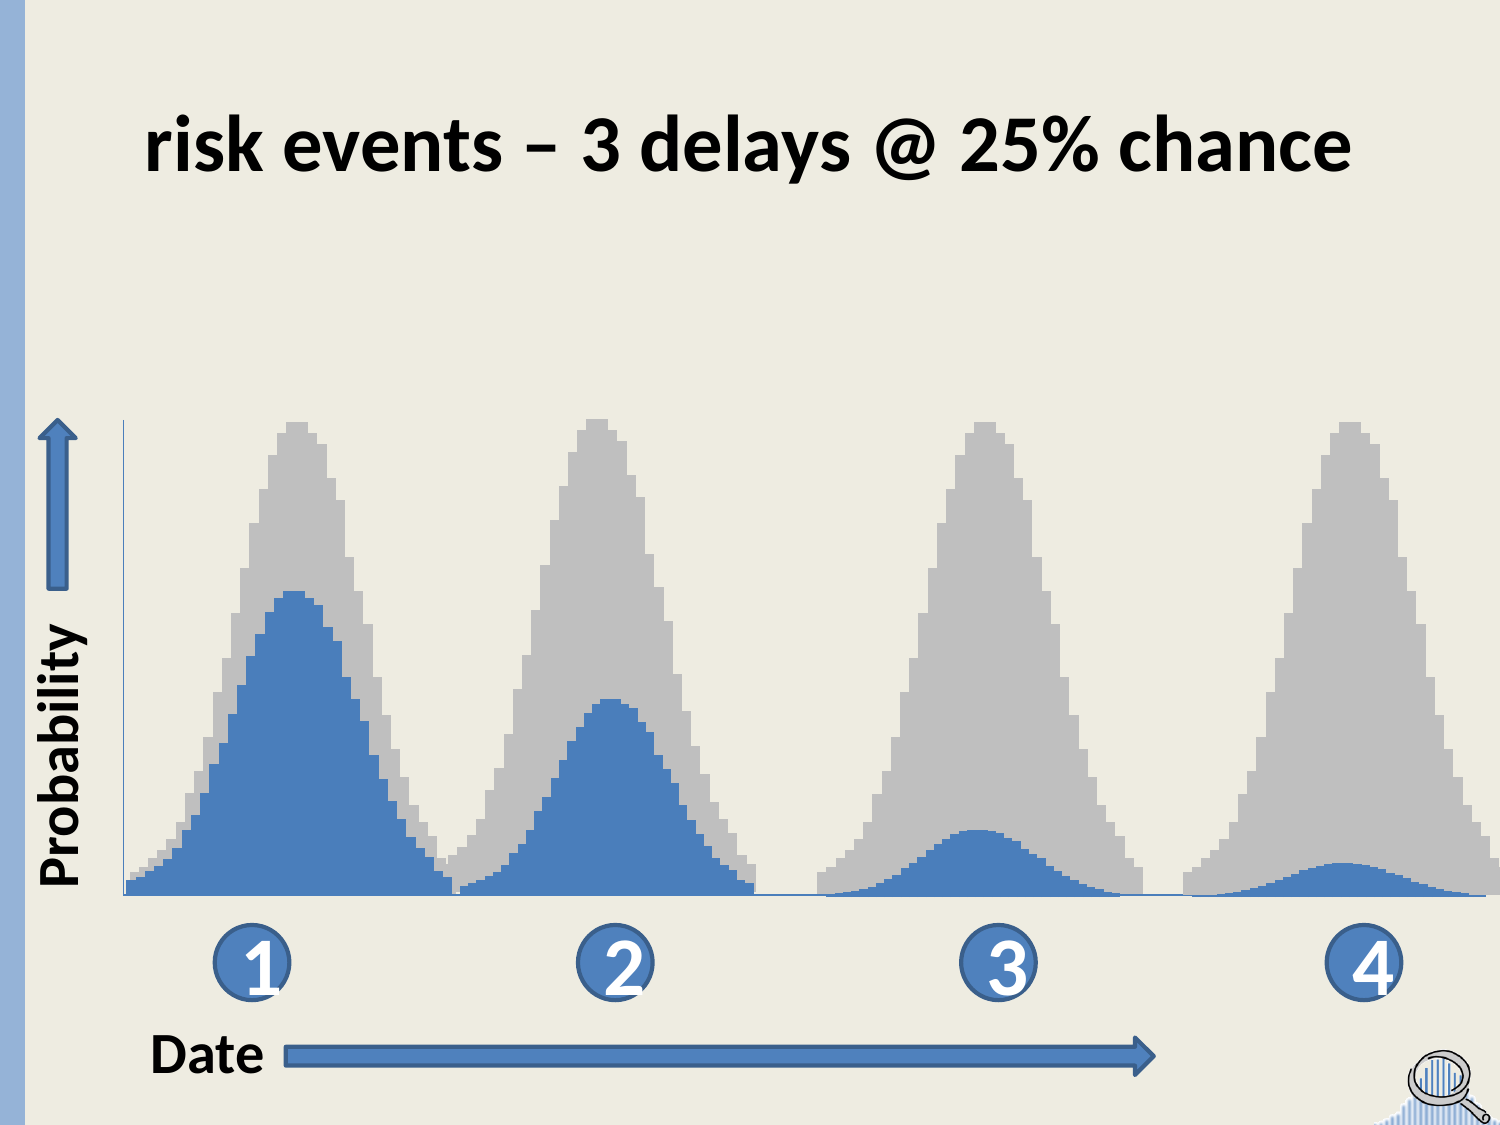

# risk events – 3 delays @ 25% chance
| Work | Del 1 | Del 2 | Del 3 |  |
| --- | --- | --- | --- | --- |
| 1 | 0 | 0 | 0 | 1 |
| 1 | 0 | 0 | 1 | 2 |
| 1 | 0 | 1 | 0 | 2 |
| 1 | 0 | 1 | 1 | 3 |
| 1 | 1 | 0 | 0 | 2 |
| 1 | 1 | 0 | 1 | 3 |
| 1 | 1 | 1 | 0 | 3 |
| 1 | 1 | 1 | 1 | 4 |

Probability
1
2
3
4
Date